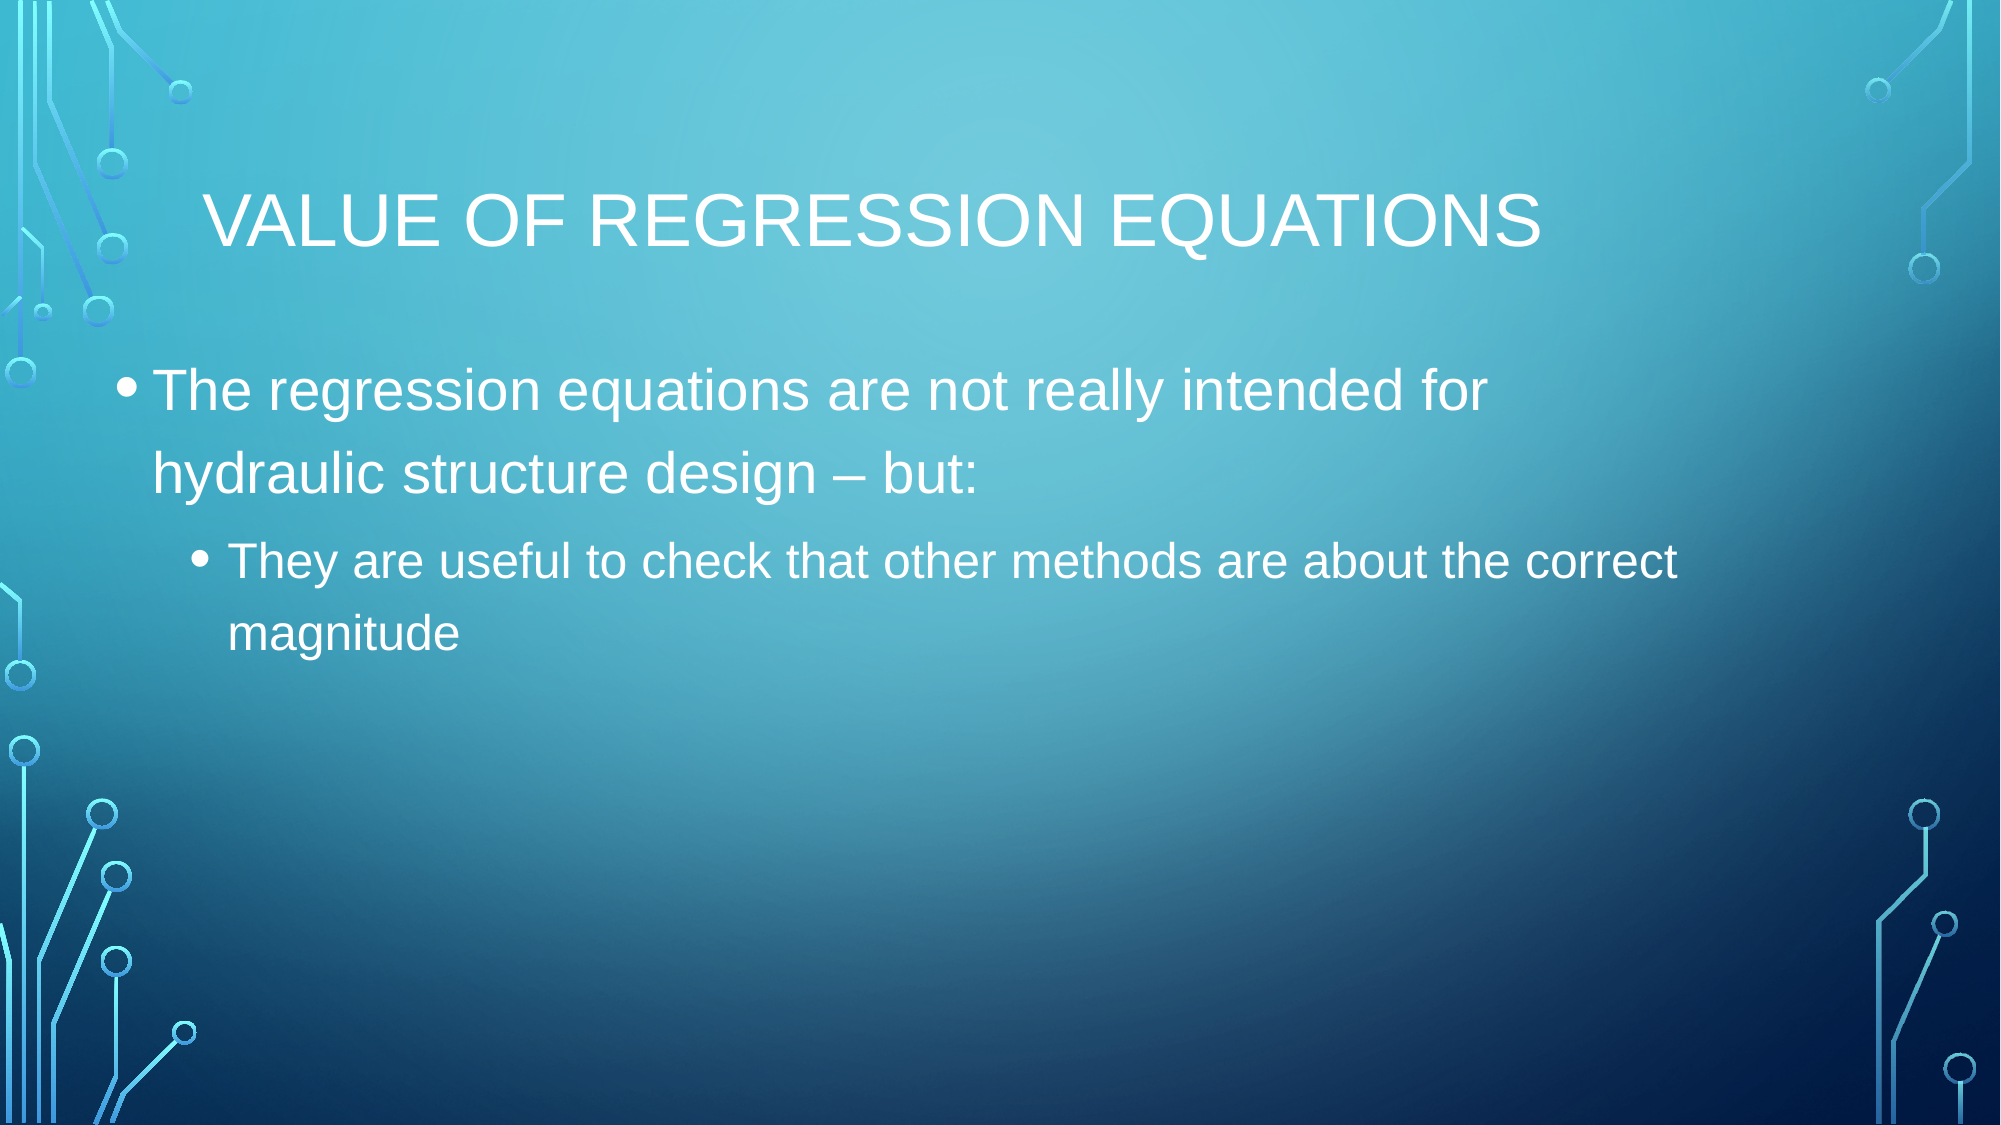

# Value of Regression Equations
The regression equations are not really intended for hydraulic structure design – but:
They are useful to check that other methods are about the correct magnitude